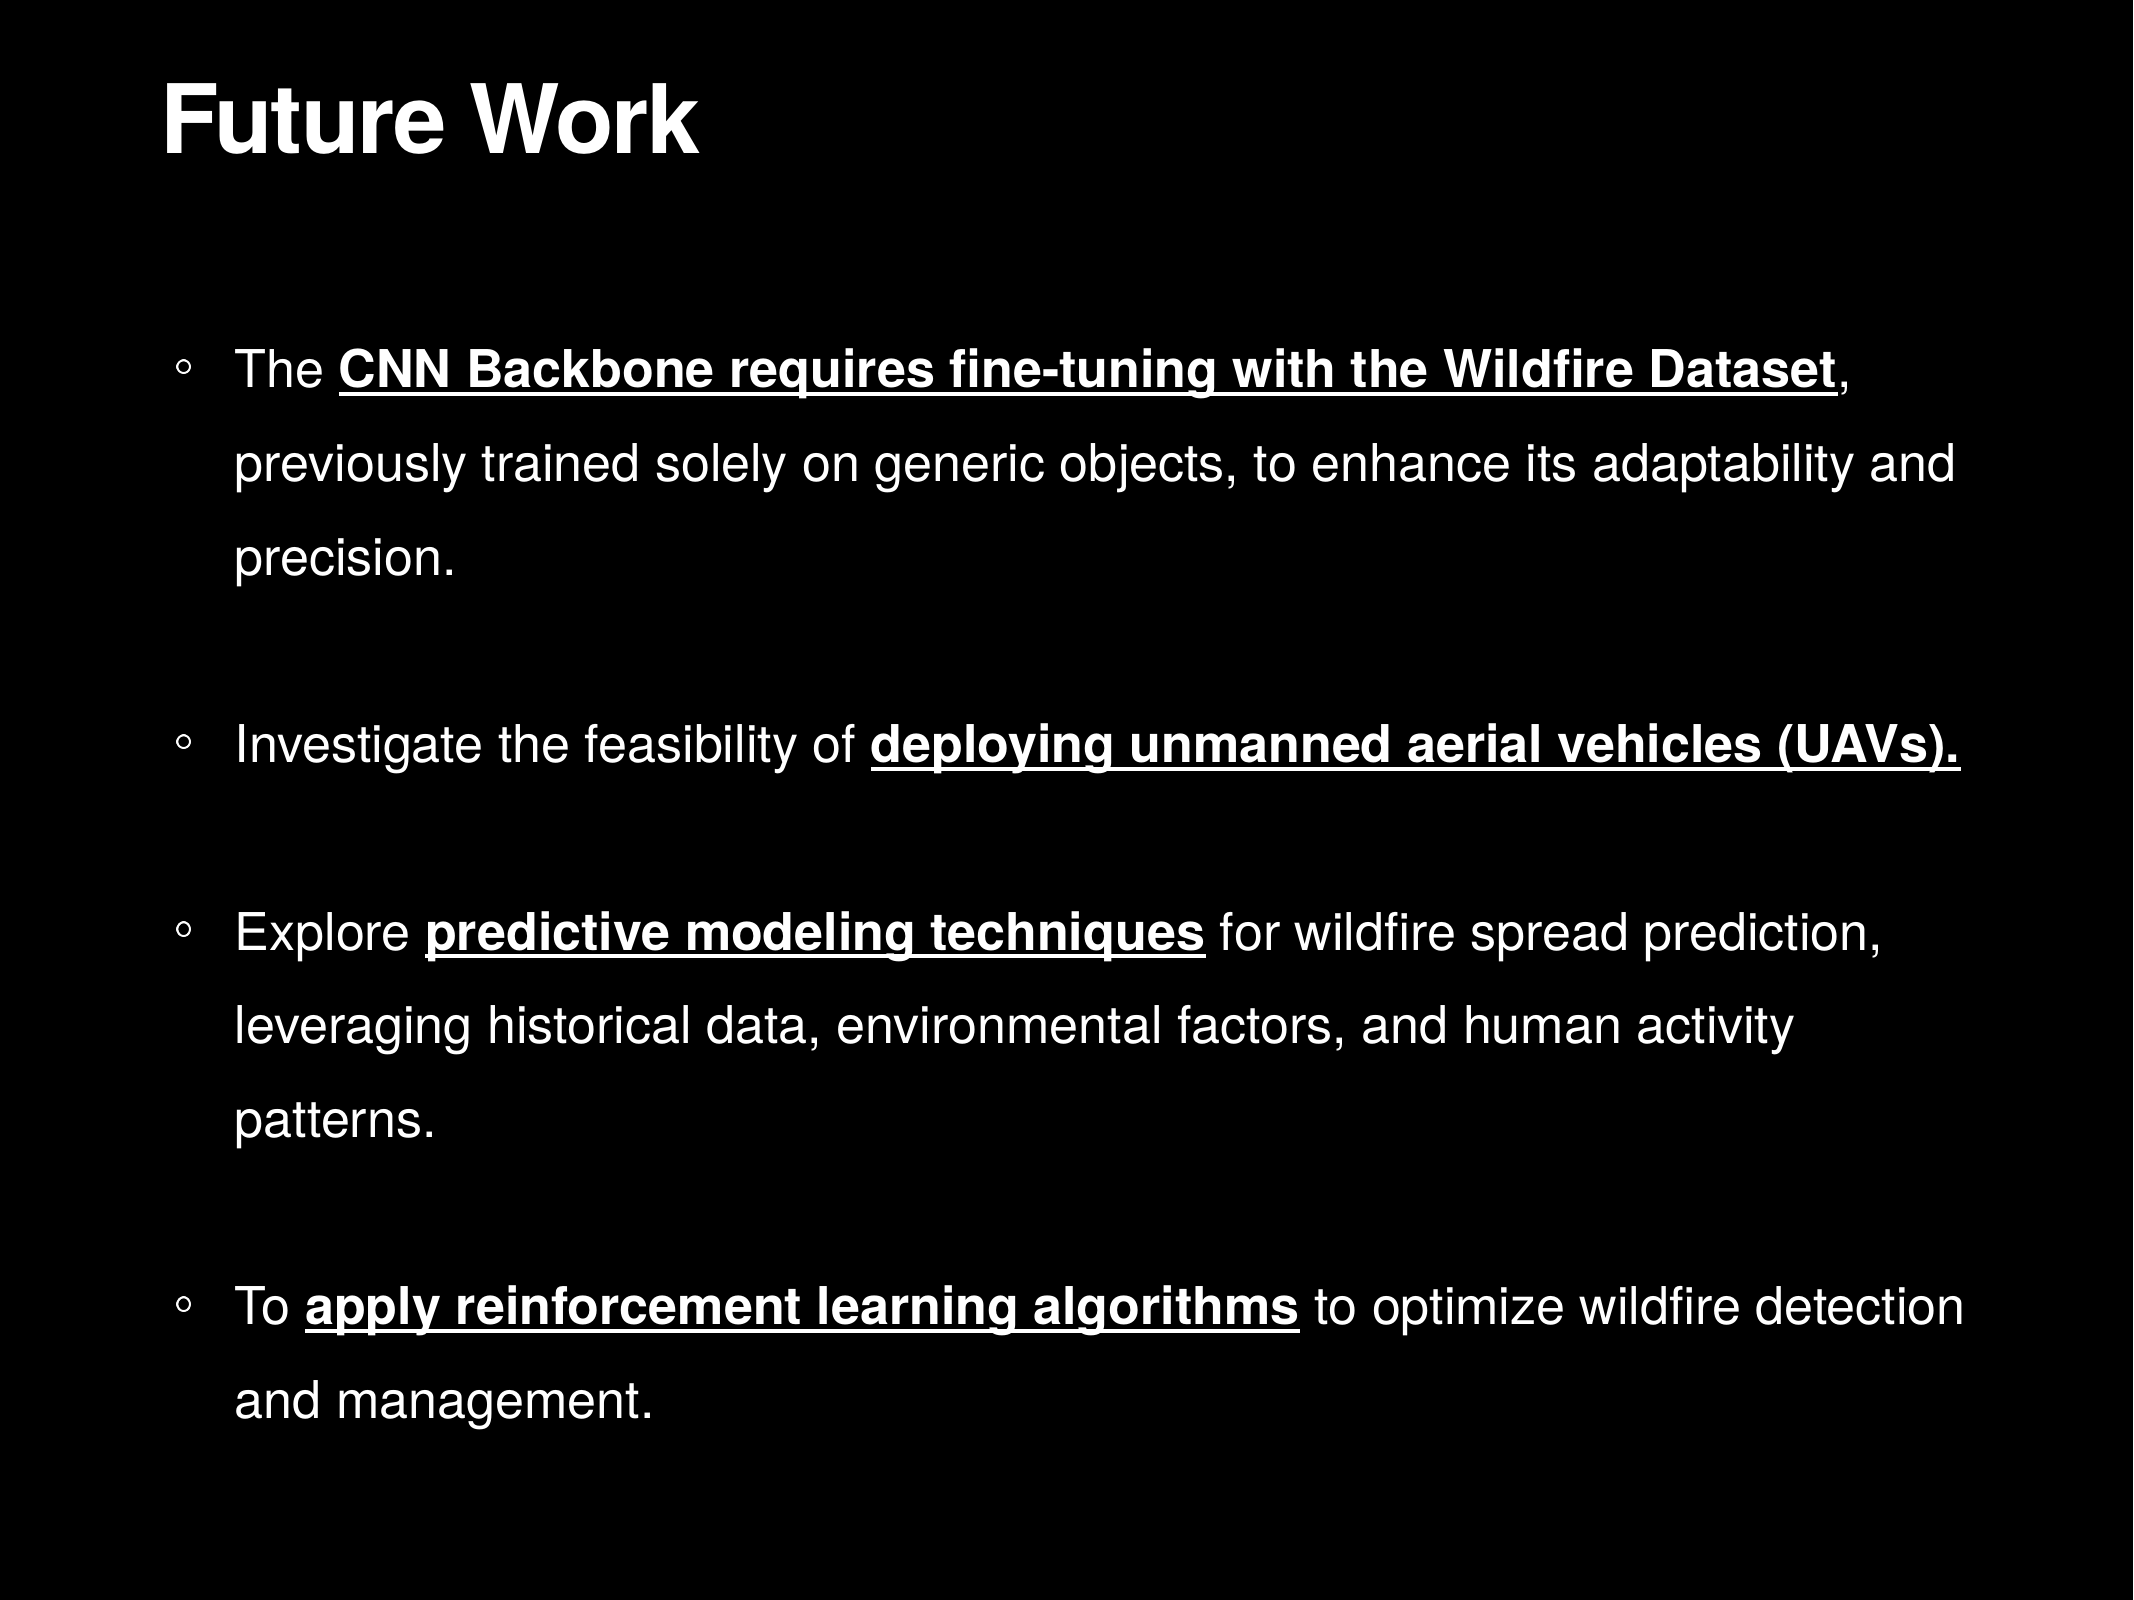

# Future Work
The CNN Backbone requires fine-tuning with the Wildfire Dataset, previously trained solely on generic objects, to enhance its adaptability and precision.

Investigate the feasibility of deploying unmanned aerial vehicles (UAVs).

Explore predictive modeling techniques for wildfire spread prediction, leveraging historical data, environmental factors, and human activity patterns.

To apply reinforcement learning algorithms to optimize wildfire detection and management.